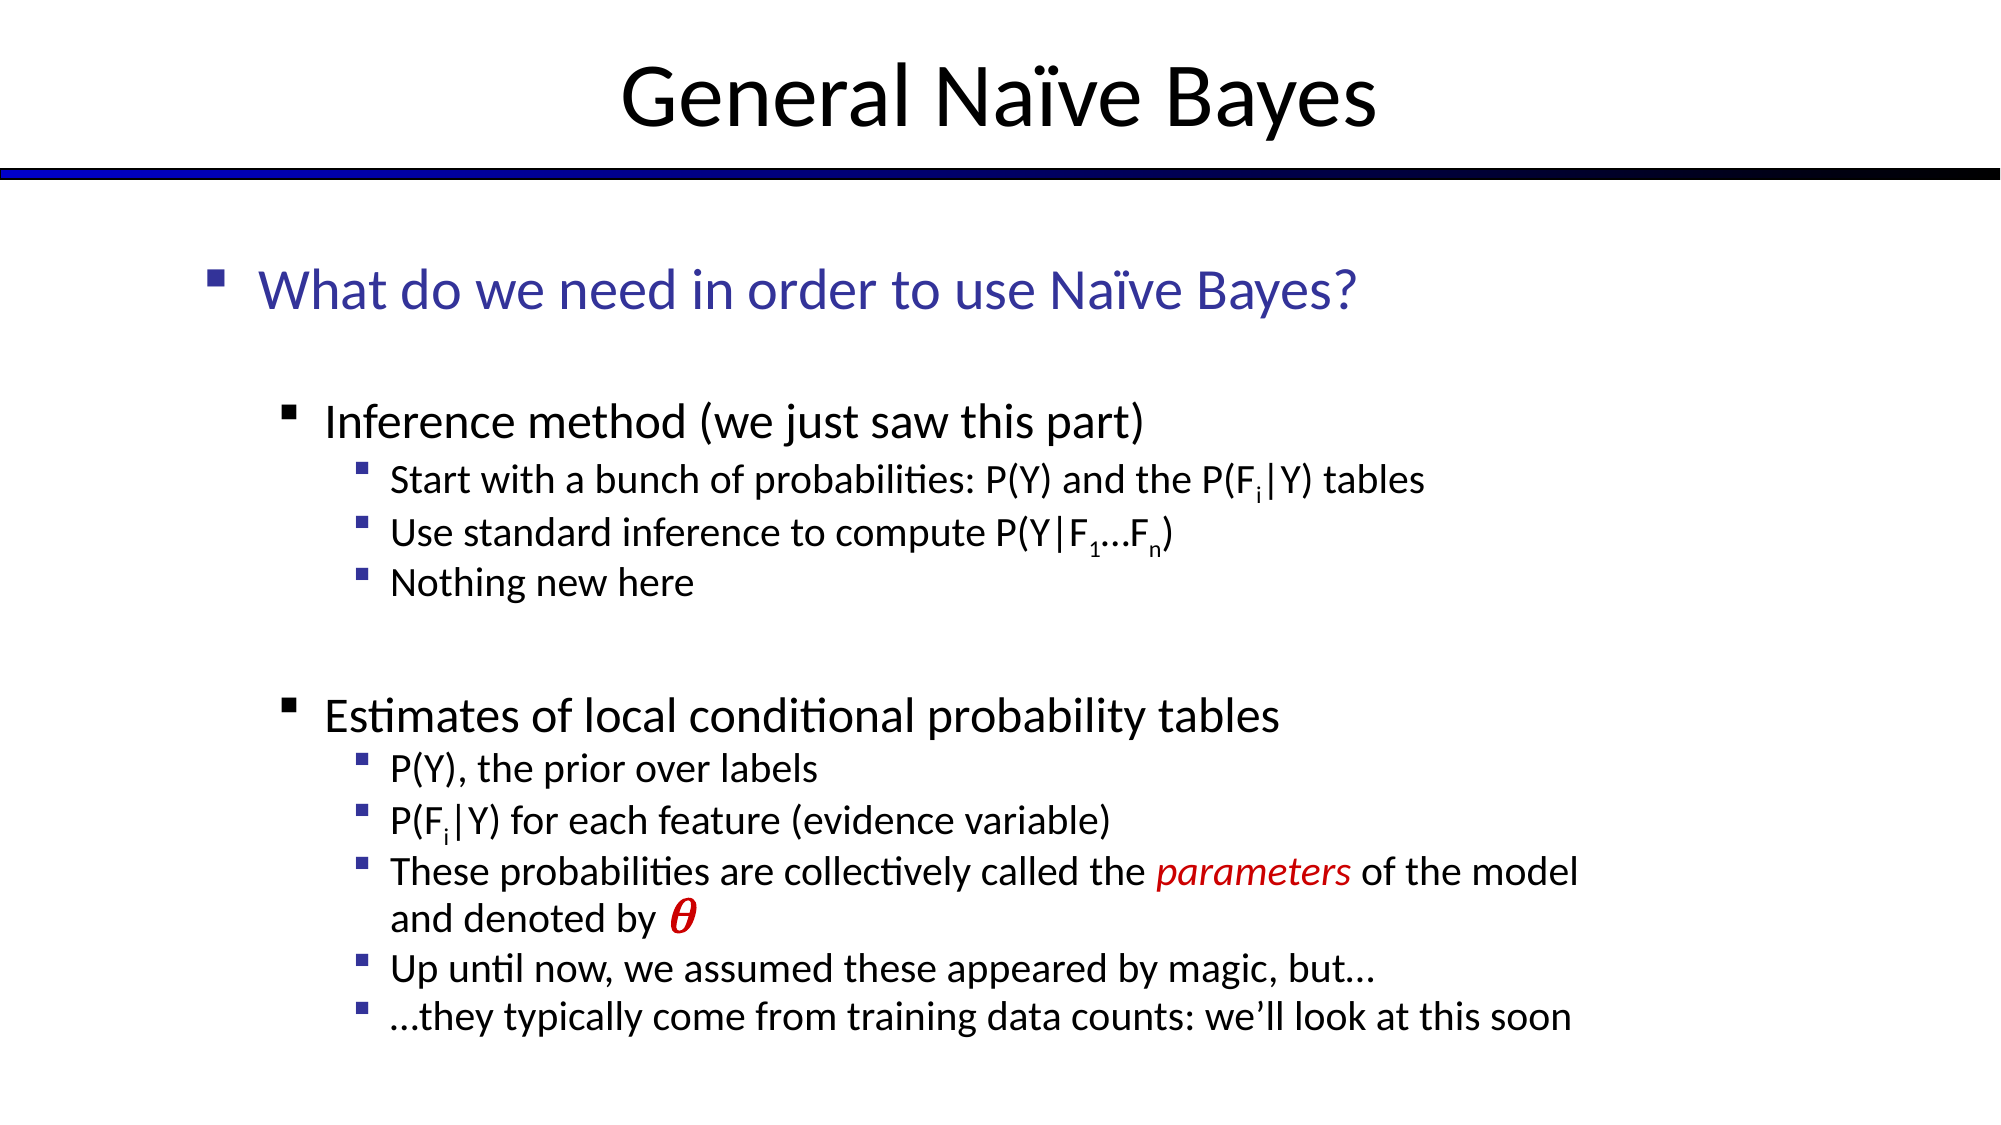

# General Naïve Bayes
What do we need in order to use Naïve Bayes?

Inference method (we just saw this part)
Start with a bunch of probabilities: P(Y) and the P(Fi|Y) tables
Use standard inference to compute P(Y|F1…Fn)
Nothing new here

Estimates of local conditional probability tables
P(Y), the prior over labels
P(Fi|Y) for each feature (evidence variable)
These probabilities are collectively called the parameters of the model and denoted by θ
Up until now, we assumed these appeared by magic, but…
…they typically come from training data counts: we’ll look at this soon